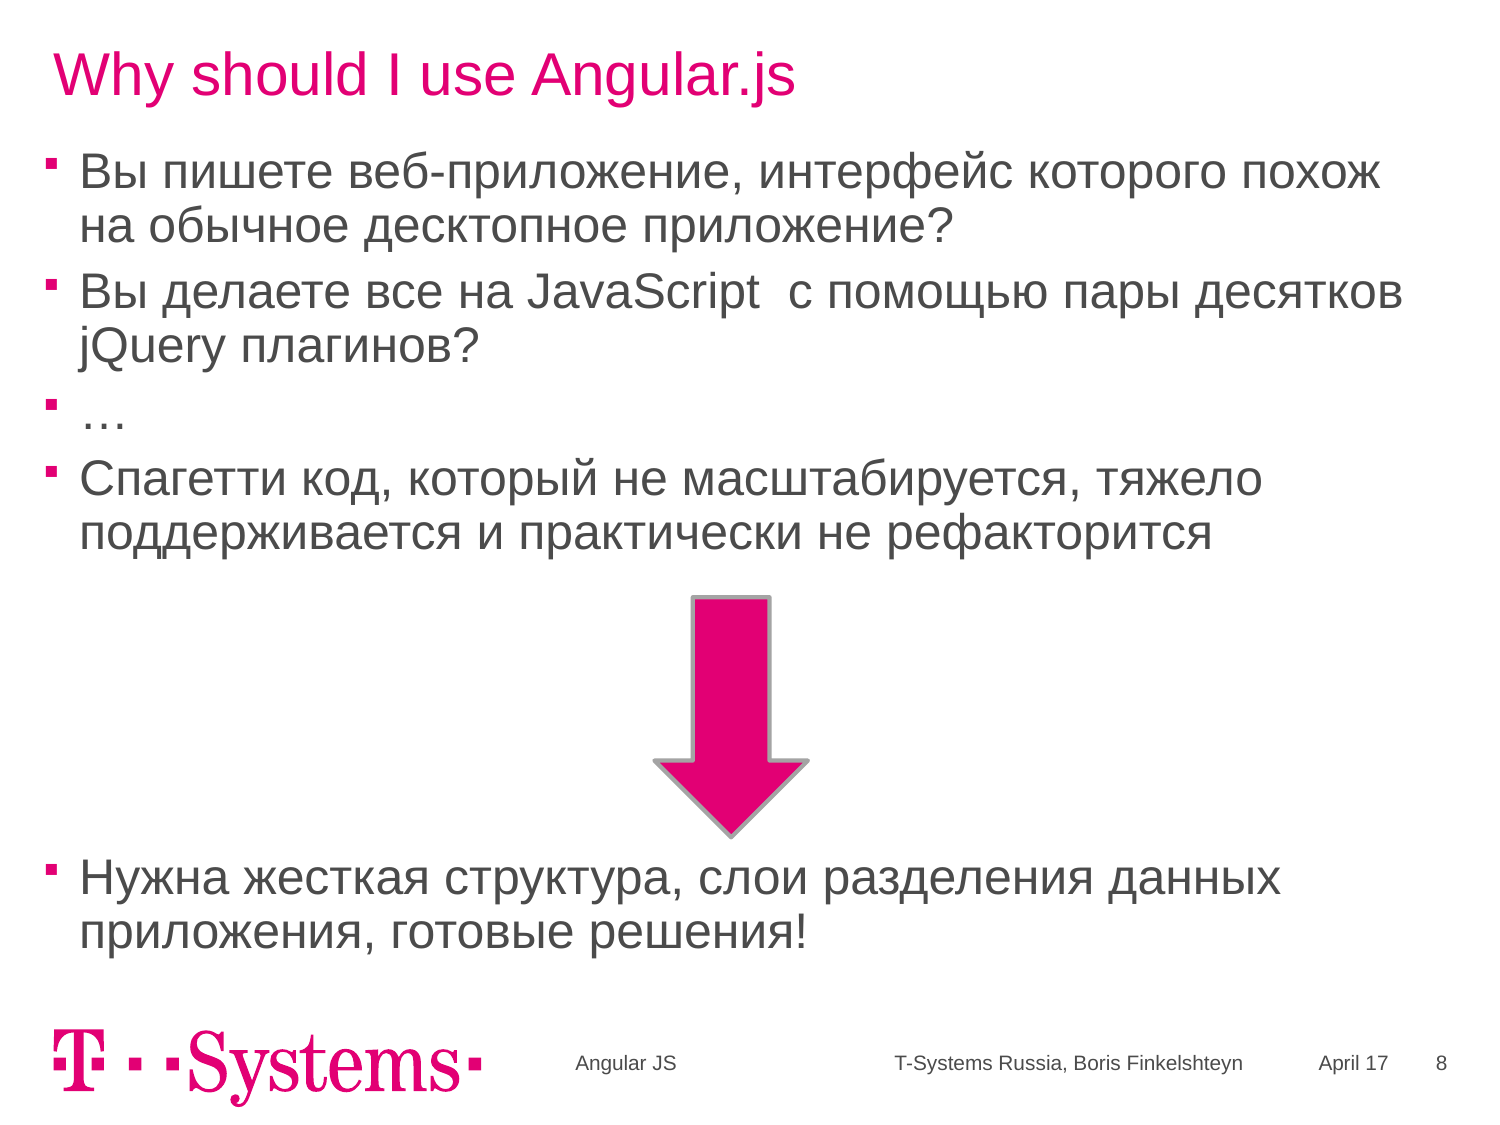

# Why should I use Angular.js
Вы пишете веб-приложение, интерфейс которого похож на обычное десктопное приложение?
Вы делаете все на JavaScript  с помощью пары десятков jQuery плагинов?
…
Спагетти код, который не масштабируется, тяжело поддерживается и практически не рефакторится

Нужна жесткая структура, слои разделения данных приложения, готовые решения!

Angular JS                                      T-Systems Russia, Boris Finkelshteyn
April 17
8